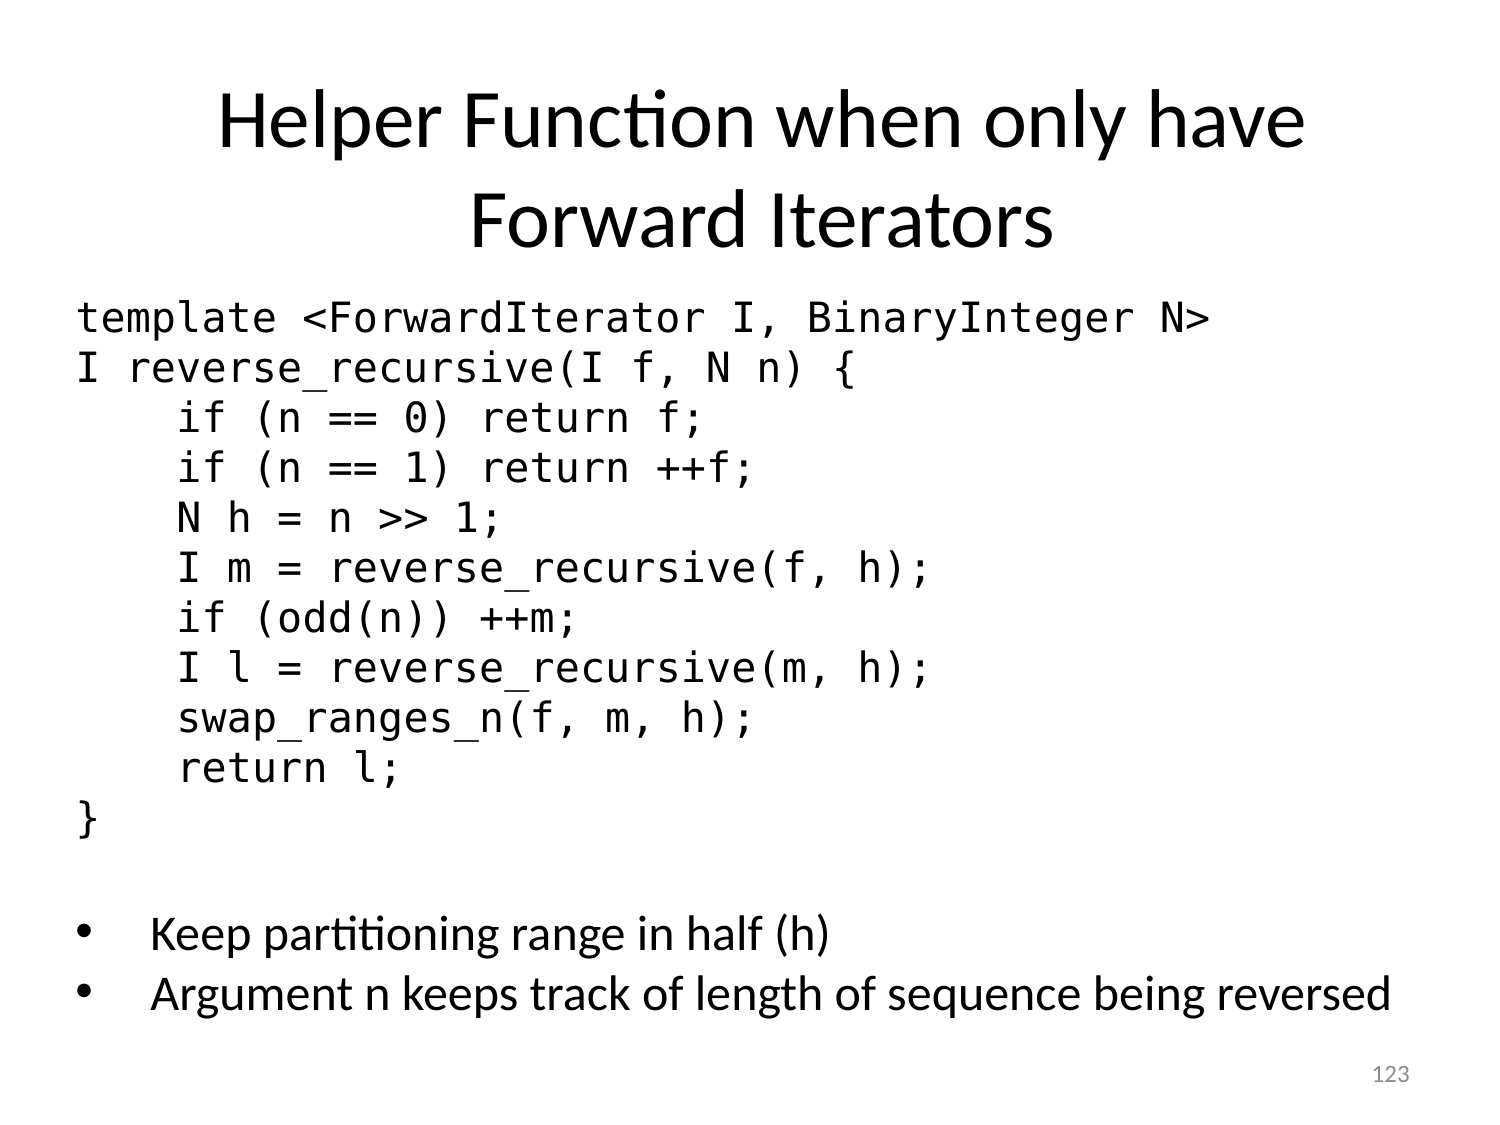

#
Helper Function when only have
Forward Iterators

template <ForwardIterator I, BinaryInteger N>
I reverse_recursive(I f, N n) {
    if (n == 0) return f;
    if (n == 1) return ++f;
    N h = n >> 1;
    I m = reverse_recursive(f, h);
    if (odd(n)) ++m;
    I l = reverse_recursive(m, h);
    swap_ranges_n(f, m, h);
    return l;
}

Keep partitioning range in half (h)
Argument n keeps track of length of sequence being reversed

123